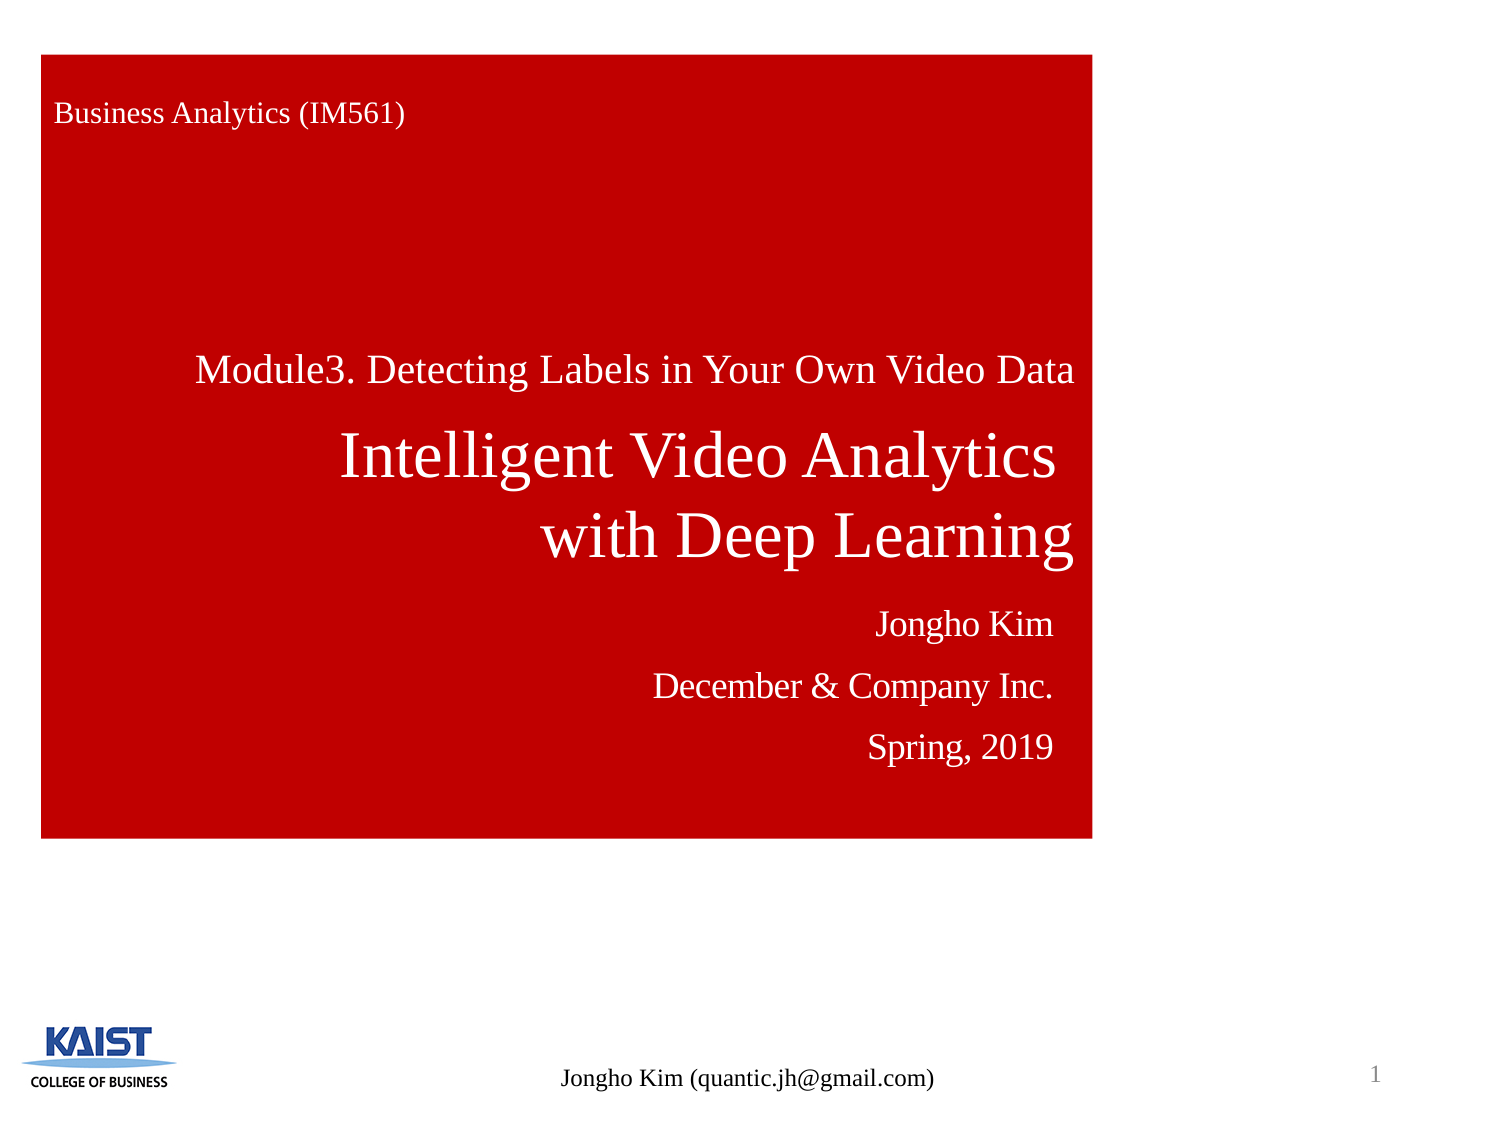

Business Analytics (IM561)

Module3. Detecting Labels in Your Own Video Data

Intelligent Video Analytics
with Deep Learning

Jongho Kim
December & Company Inc.
Spring, 2019
1